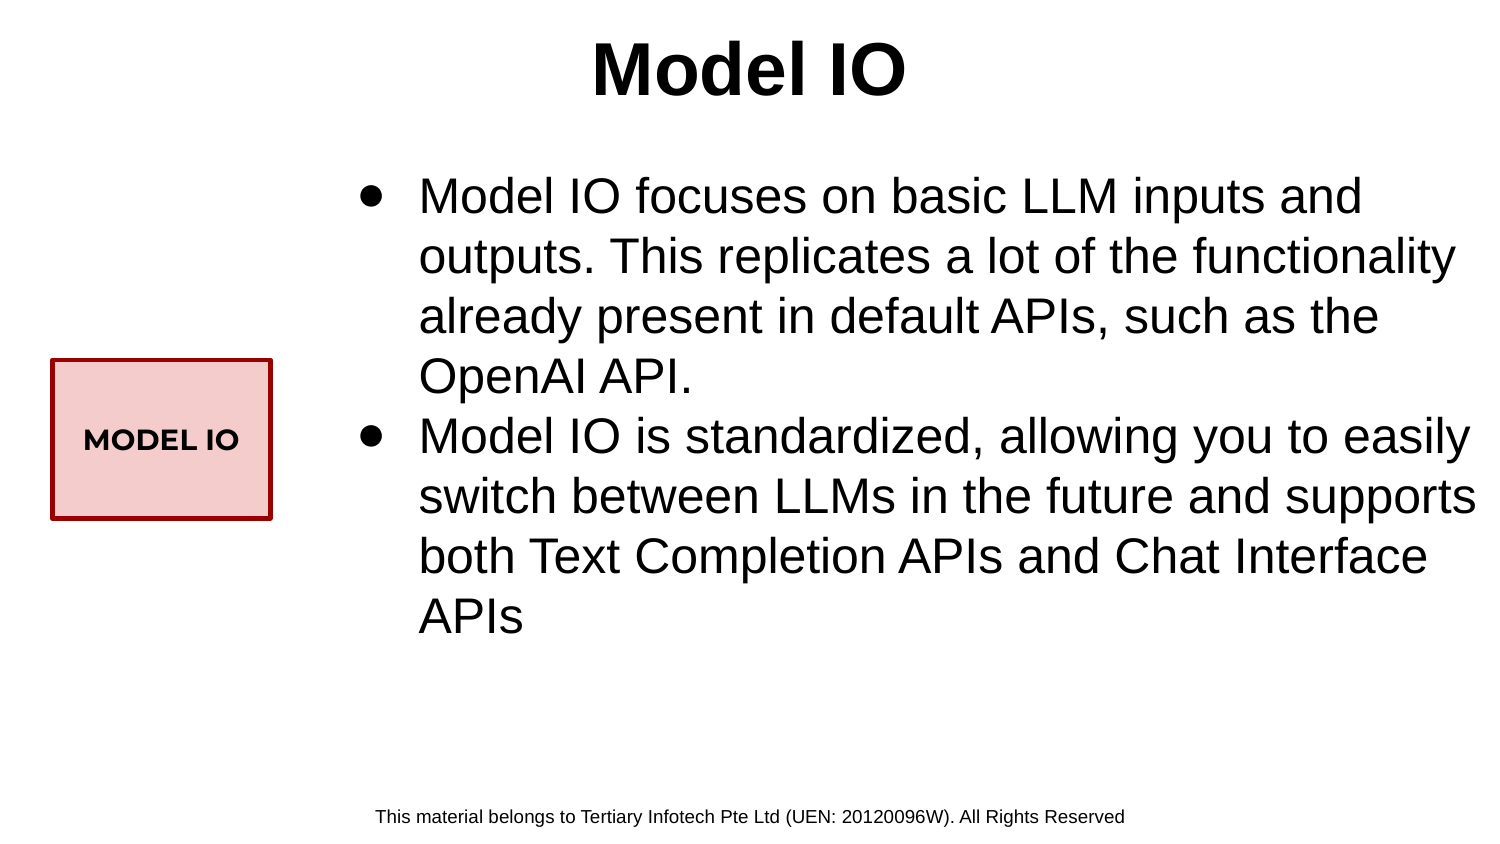

Model IO
Model IO focuses on basic LLM inputs and outputs. This replicates a lot of the functionality already present in default APIs, such as the OpenAI API.
Model IO is standardized, allowing you to easily switch between LLMs in the future and supports both Text Completion APIs and Chat Interface APIs

MODEL IO